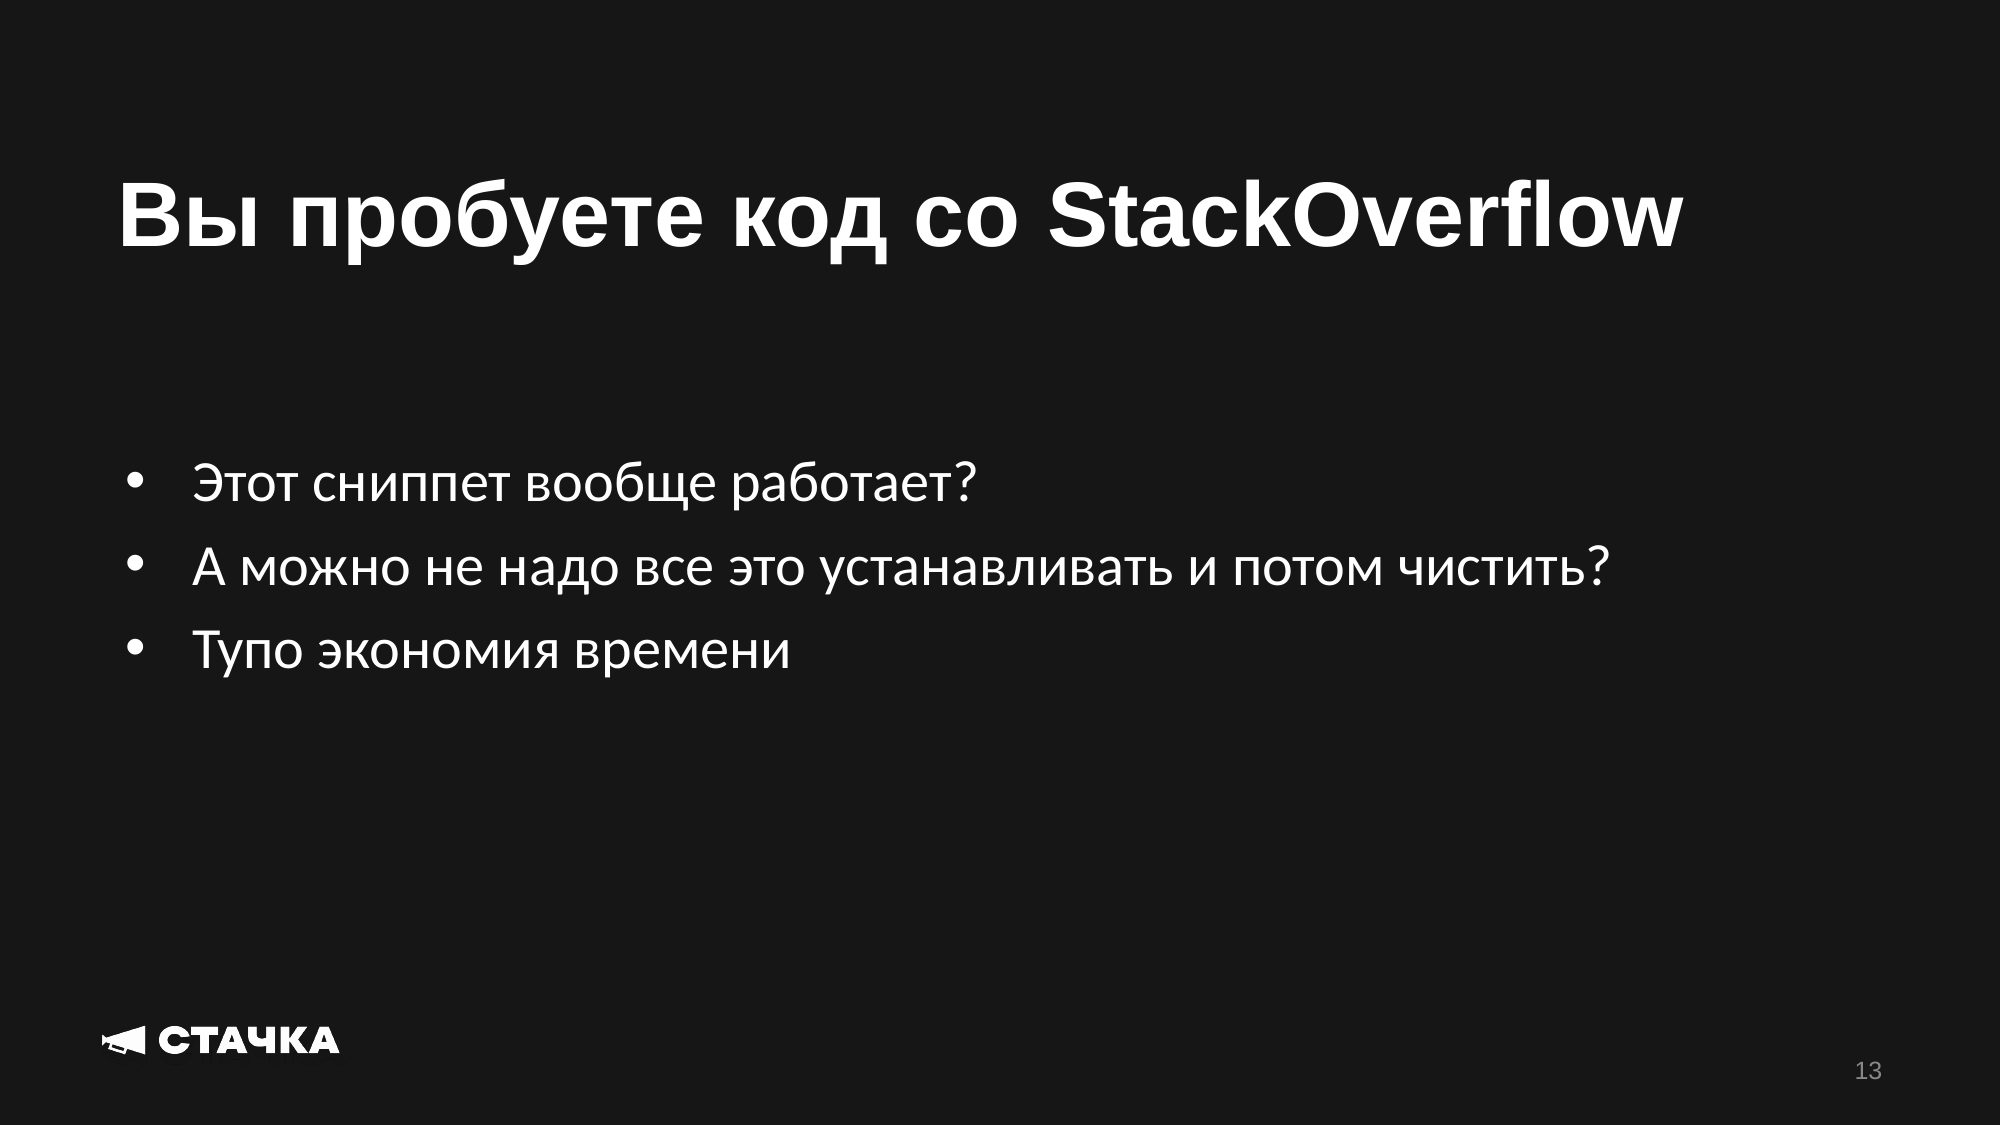

Вы пробуете код со StackOverflow
Этот сниппет вообще работает?
А можно не надо все это устанавливать и потом чистить?
Тупо экономия времени

13